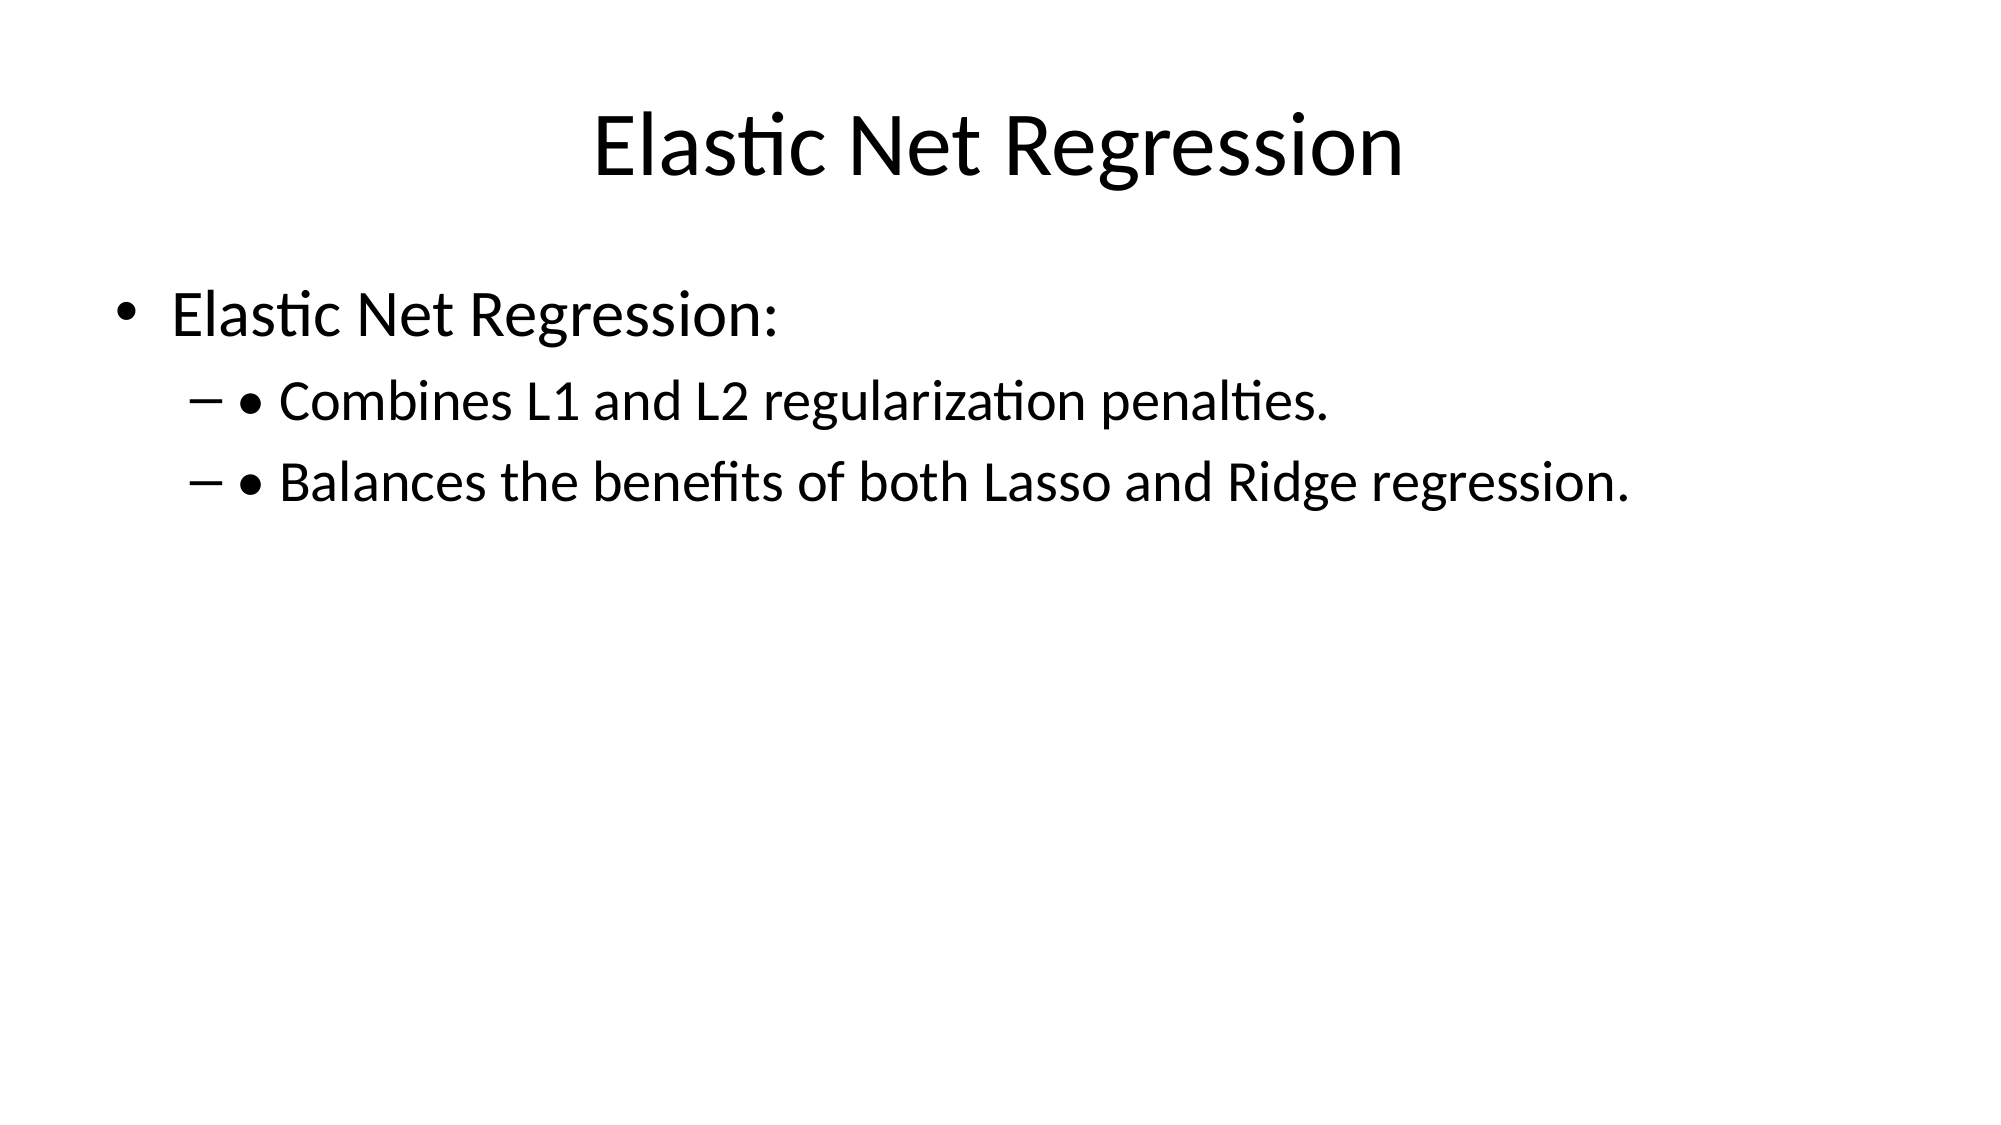

# Elastic Net Regression
Elastic Net Regression:
• Combines L1 and L2 regularization penalties.
• Balances the benefits of both Lasso and Ridge regression.